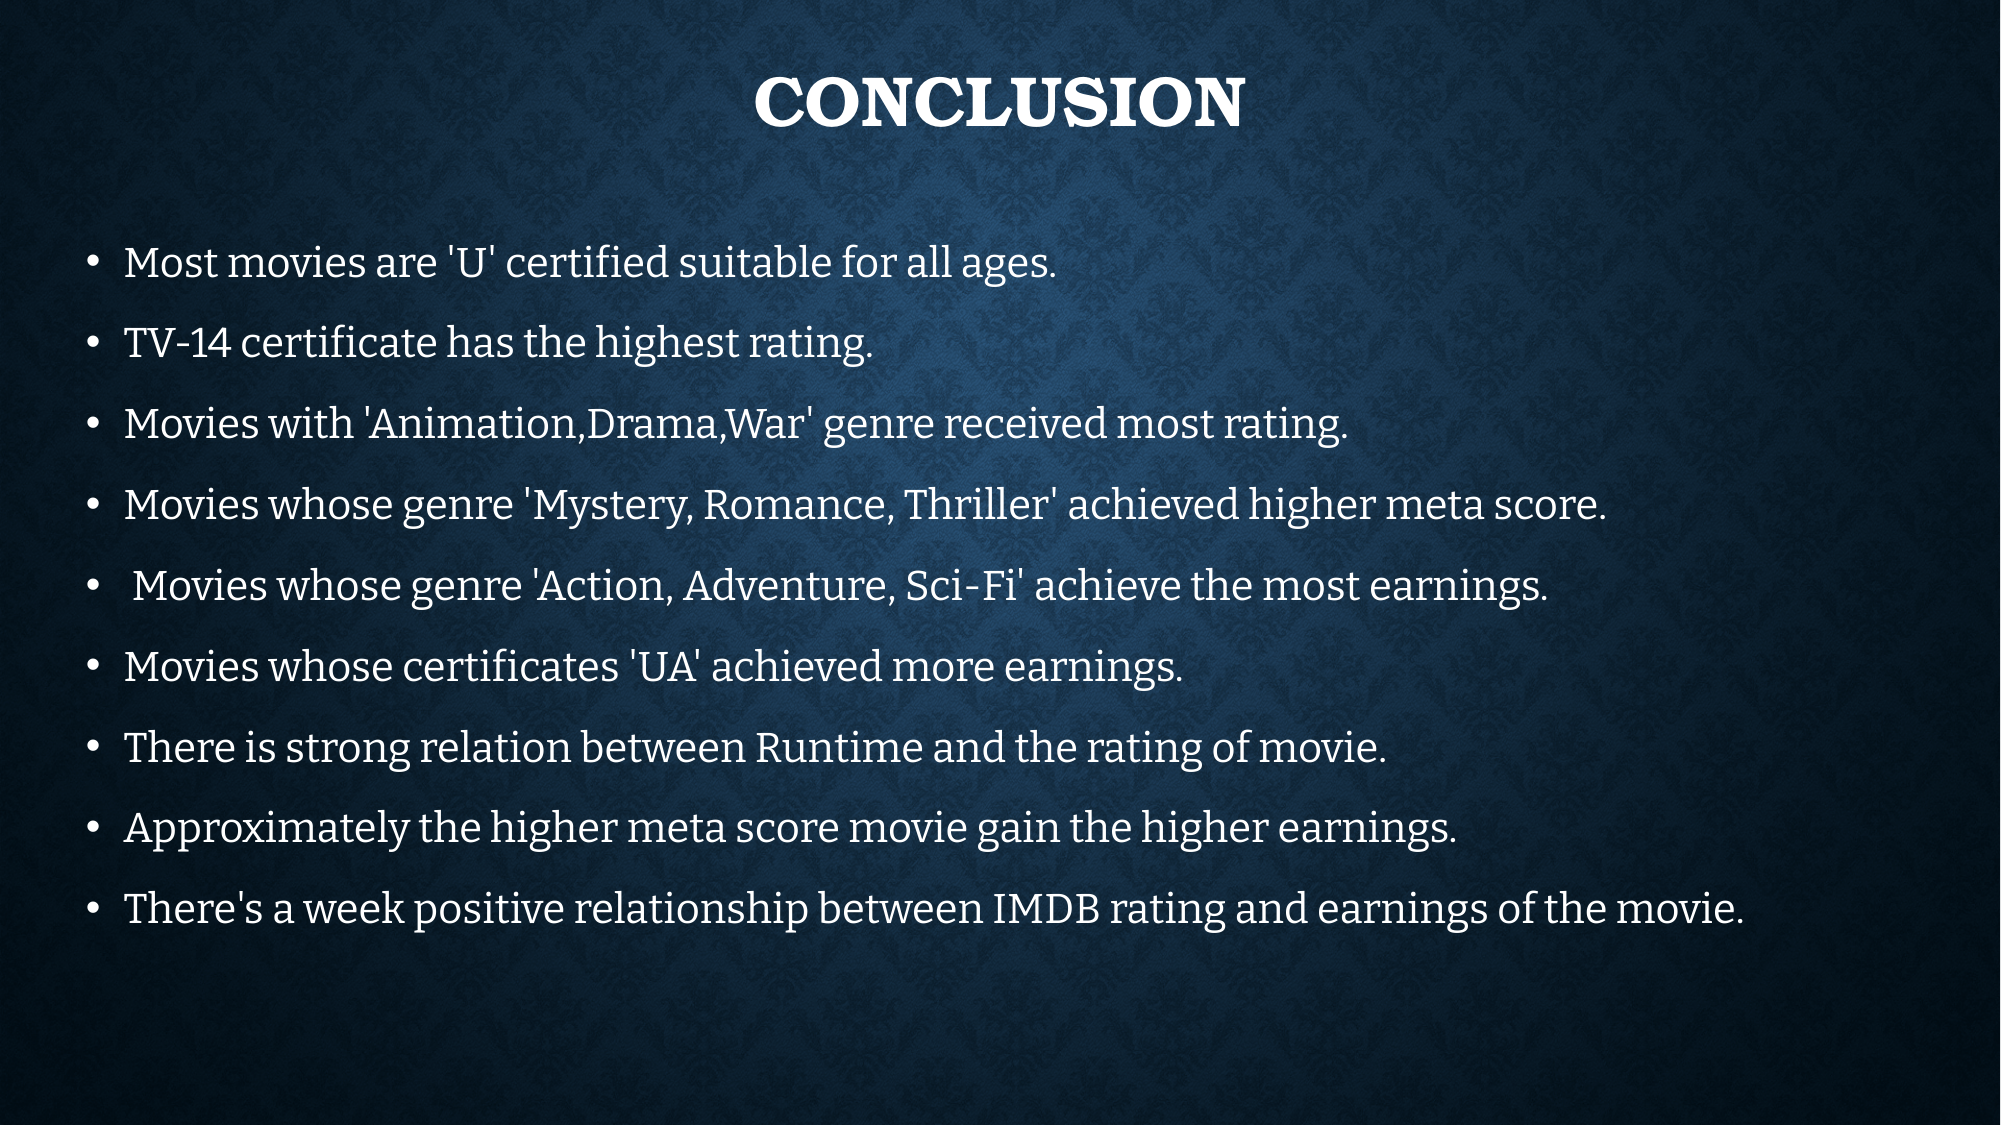

# conclusion
Most movies are 'U' certified suitable for all ages.
TV-14 certificate has the highest rating.
Movies with 'Animation,Drama,War' genre received most rating.
Movies whose genre 'Mystery, Romance, Thriller' achieved higher meta score.
 Movies whose genre 'Action, Adventure, Sci-Fi' achieve the most earnings.
Movies whose certificates 'UA' achieved more earnings.
There is strong relation between Runtime and the rating of movie.
Approximately the higher meta score movie gain the higher earnings.
There's a week positive relationship between IMDB rating and earnings of the movie.